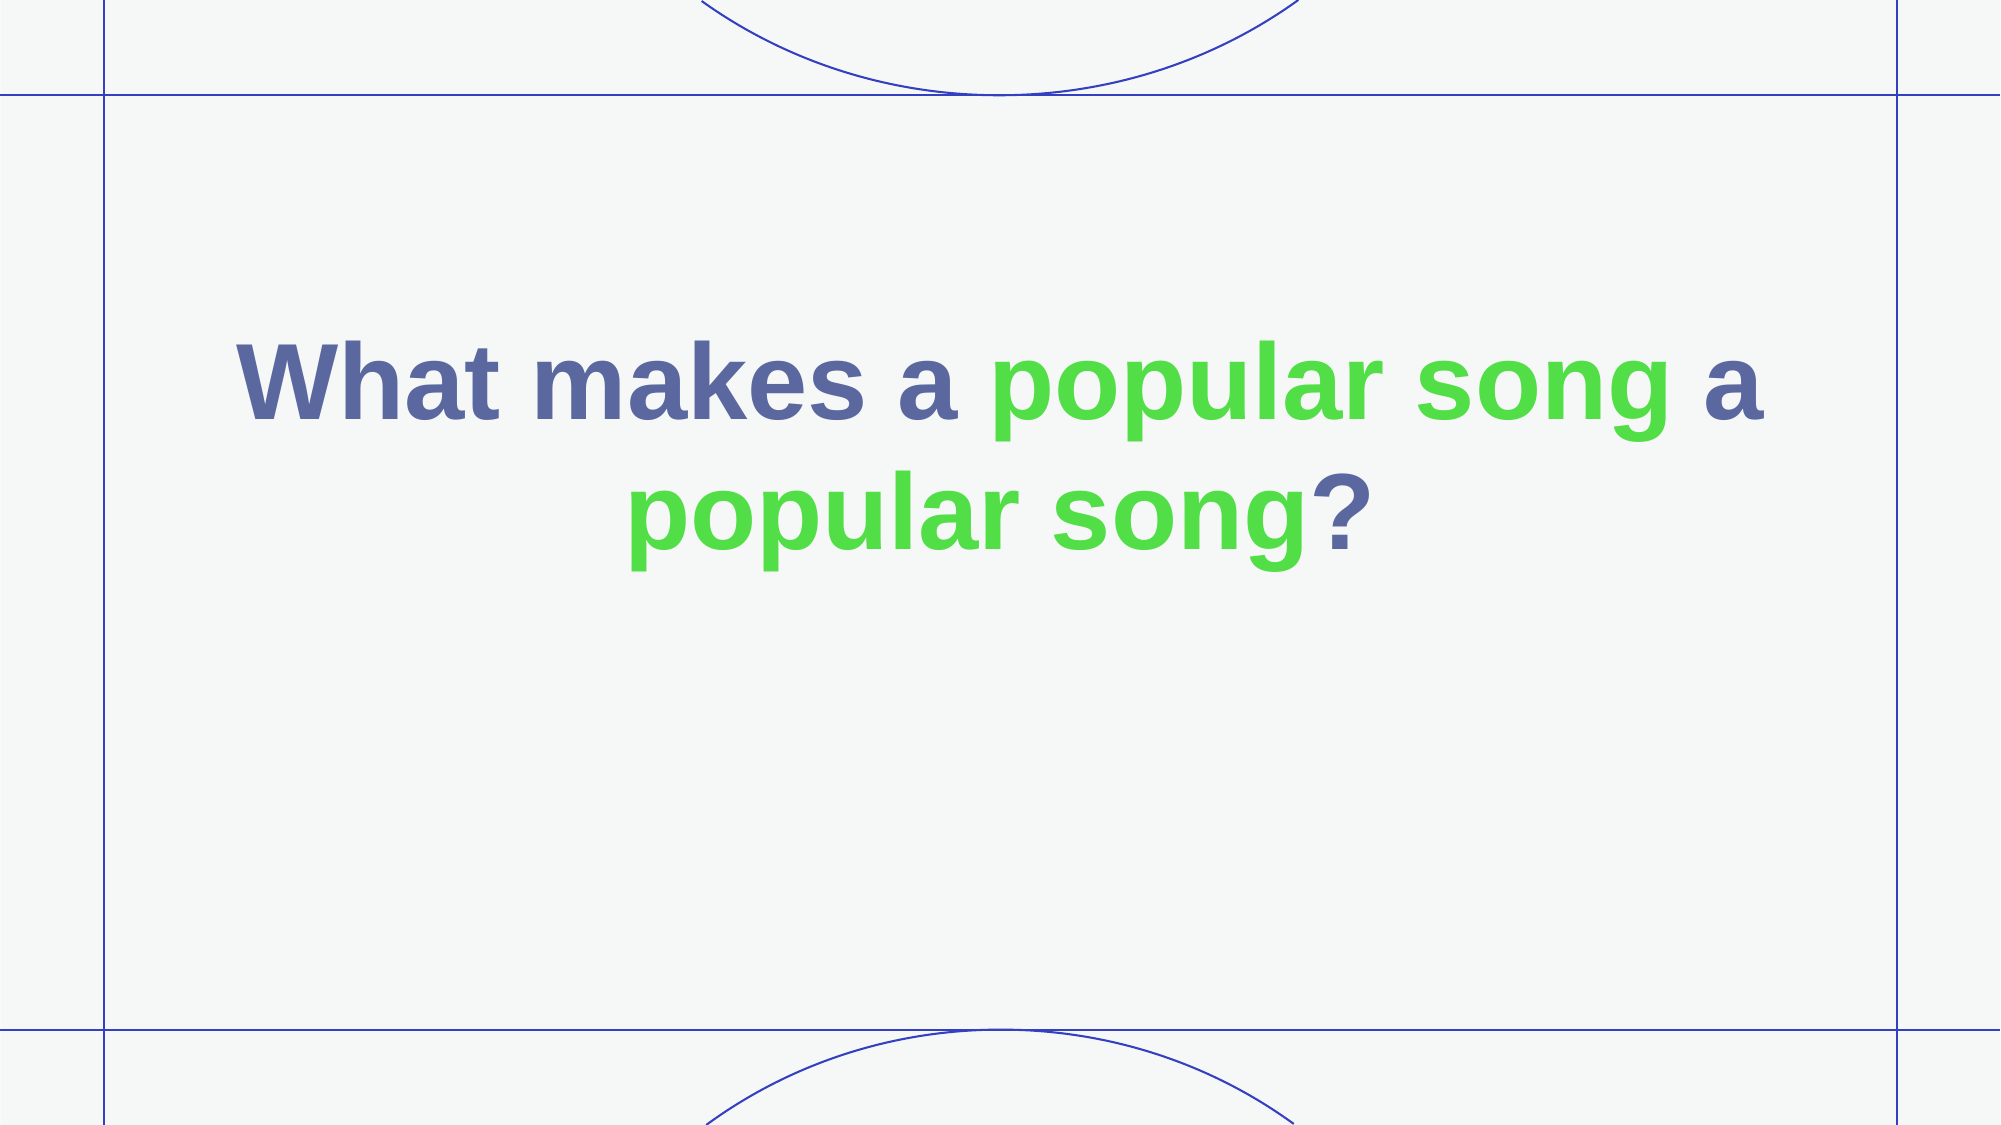

# What makes a popular song a popular song?